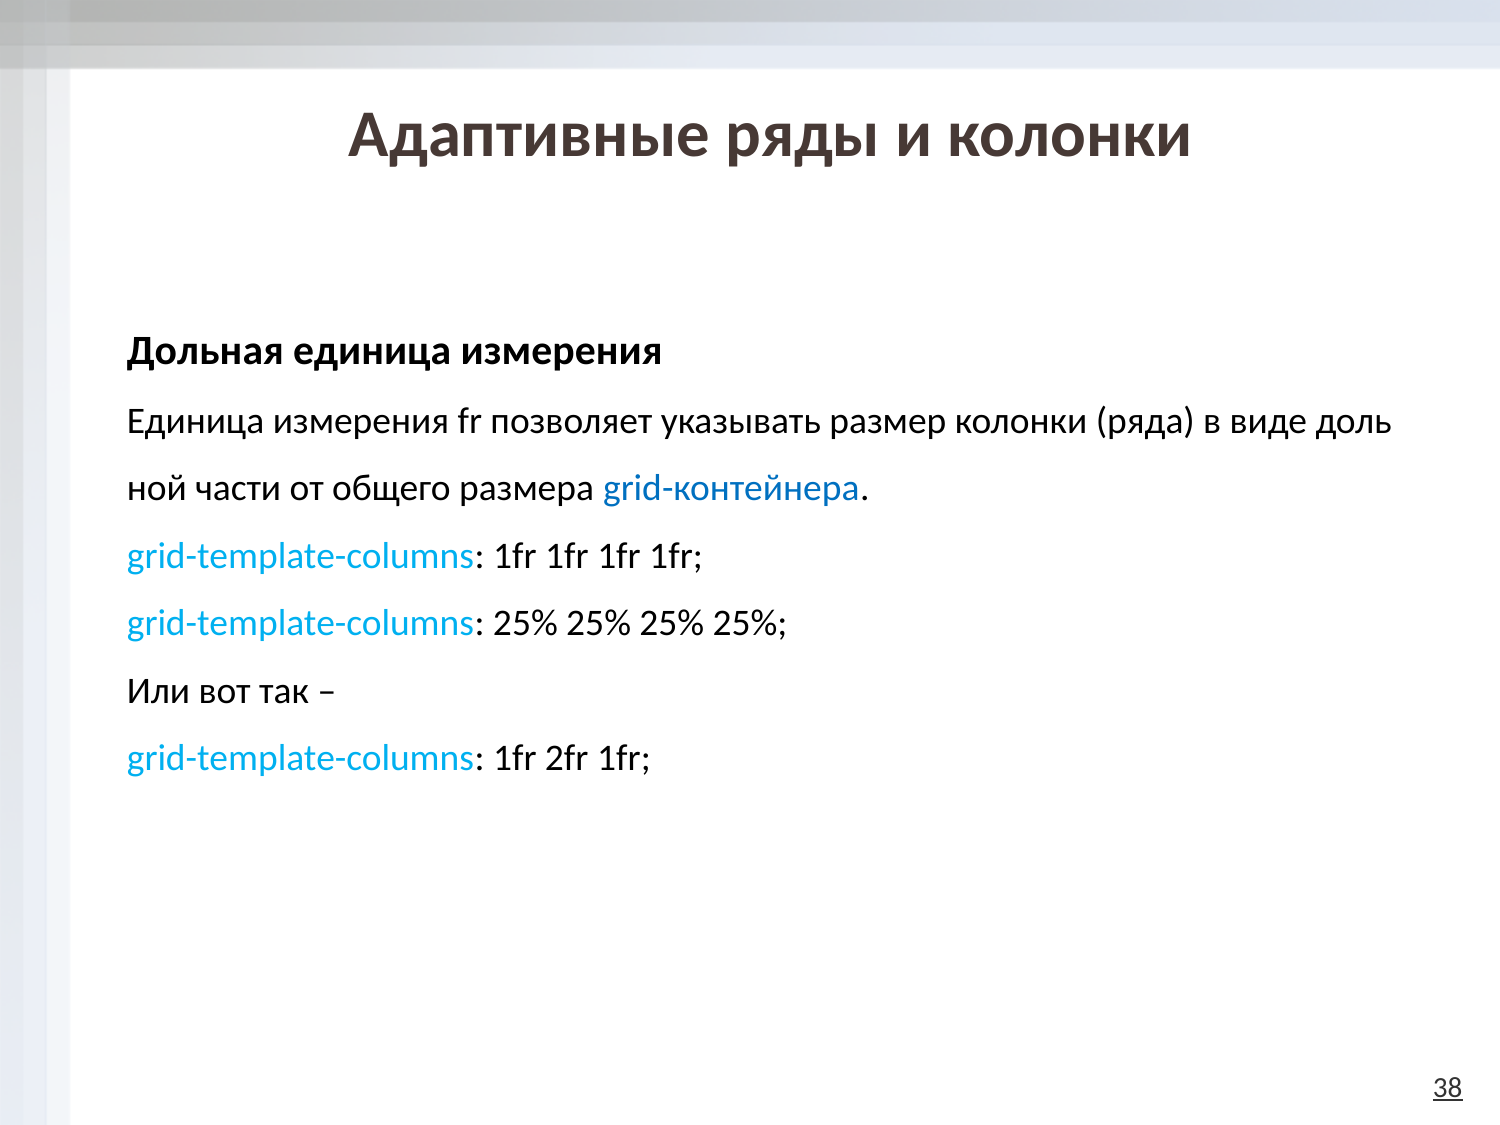

# Адаптивные ряды и колонки
Дольная единица измерения
Единица измерения fr позволяет указывать размер колонки (ряда) в виде доль­ной части от общего размера grid-контейнера.
grid-template-columns: 1fr 1fr 1fr 1fr;
grid-template-columns: 25% 25% 25% 25%;
Или вот так –
grid-template-columns: 1fr 2fr 1fr;

38